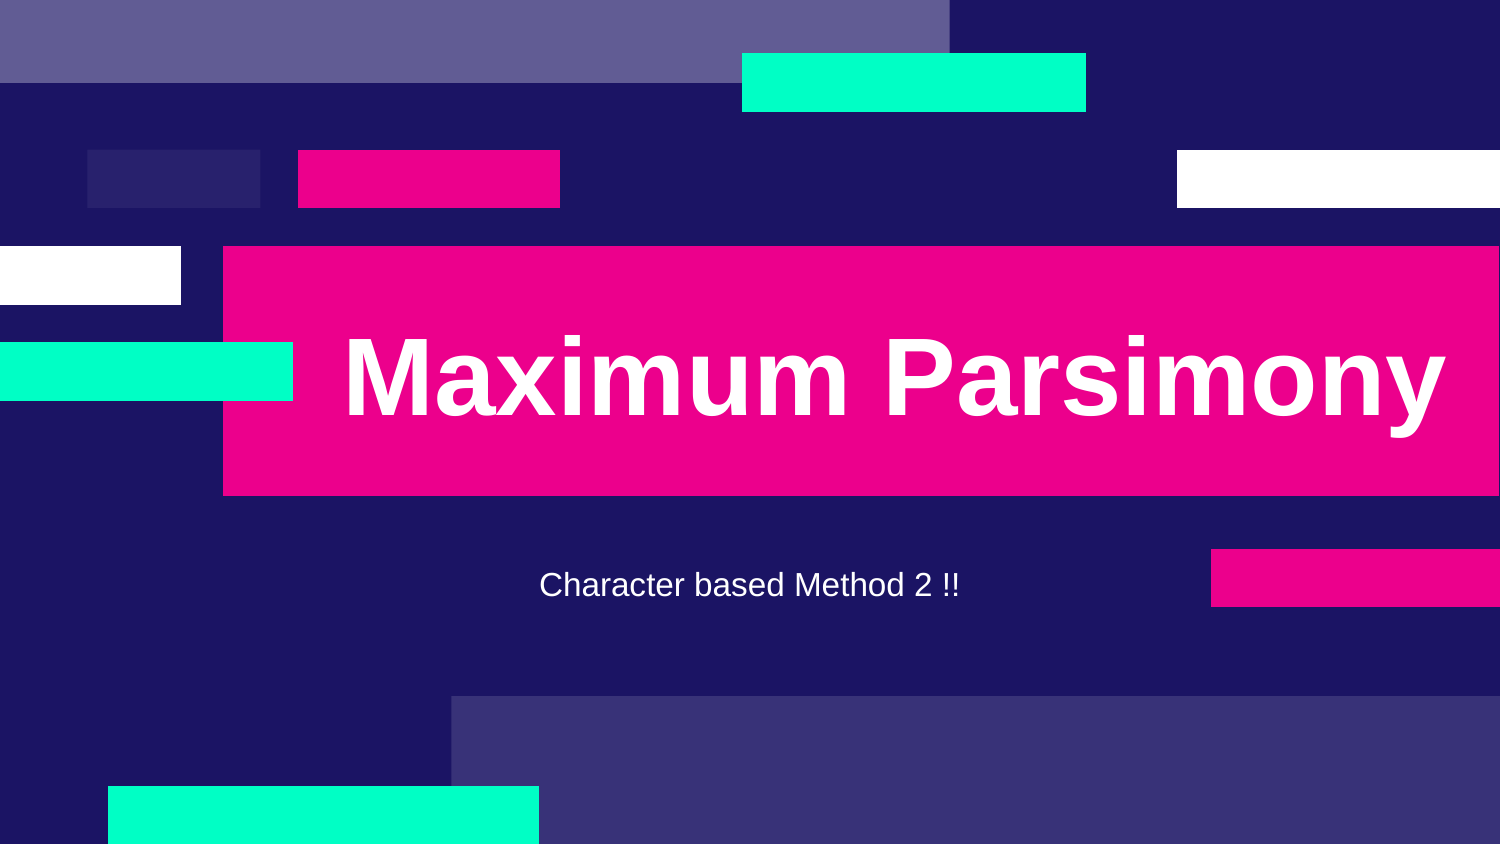

# Maximum Parsimony
Character based Method 2 !!